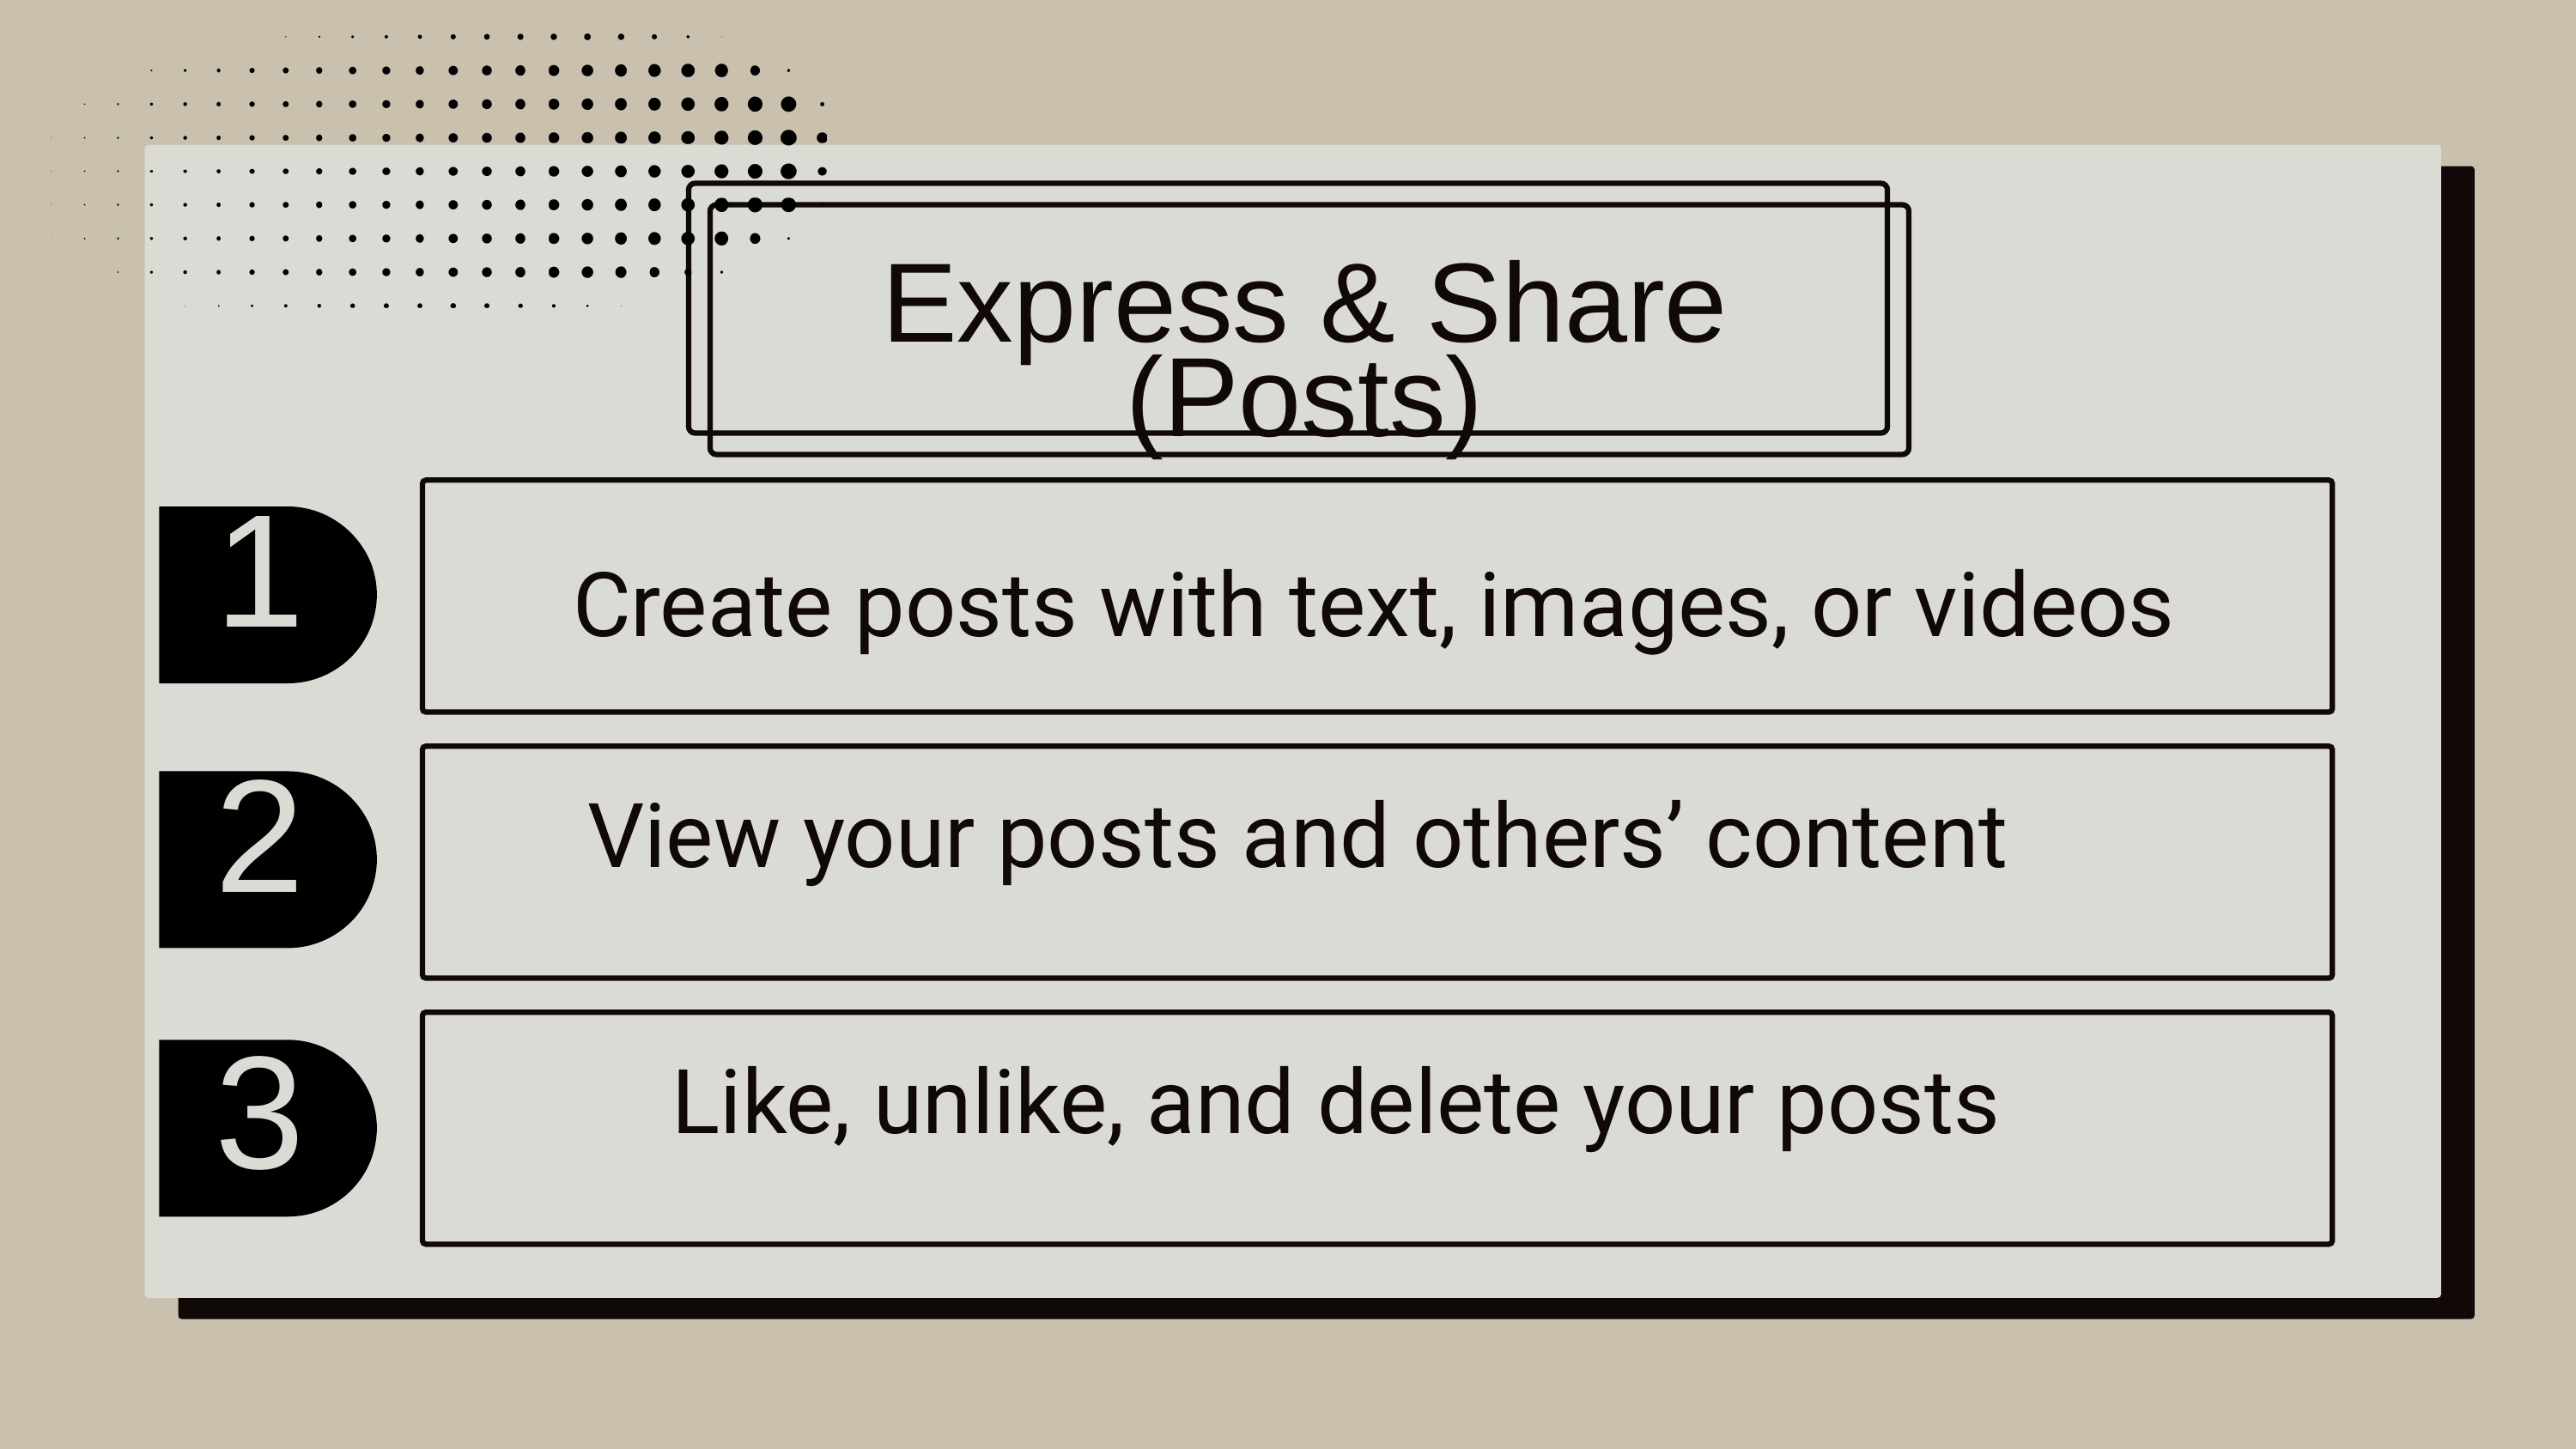

Express & Share (Posts)

1
Create posts with text, images, or videos

2
View your posts and others’ content

Like, unlike, and delete your posts

3